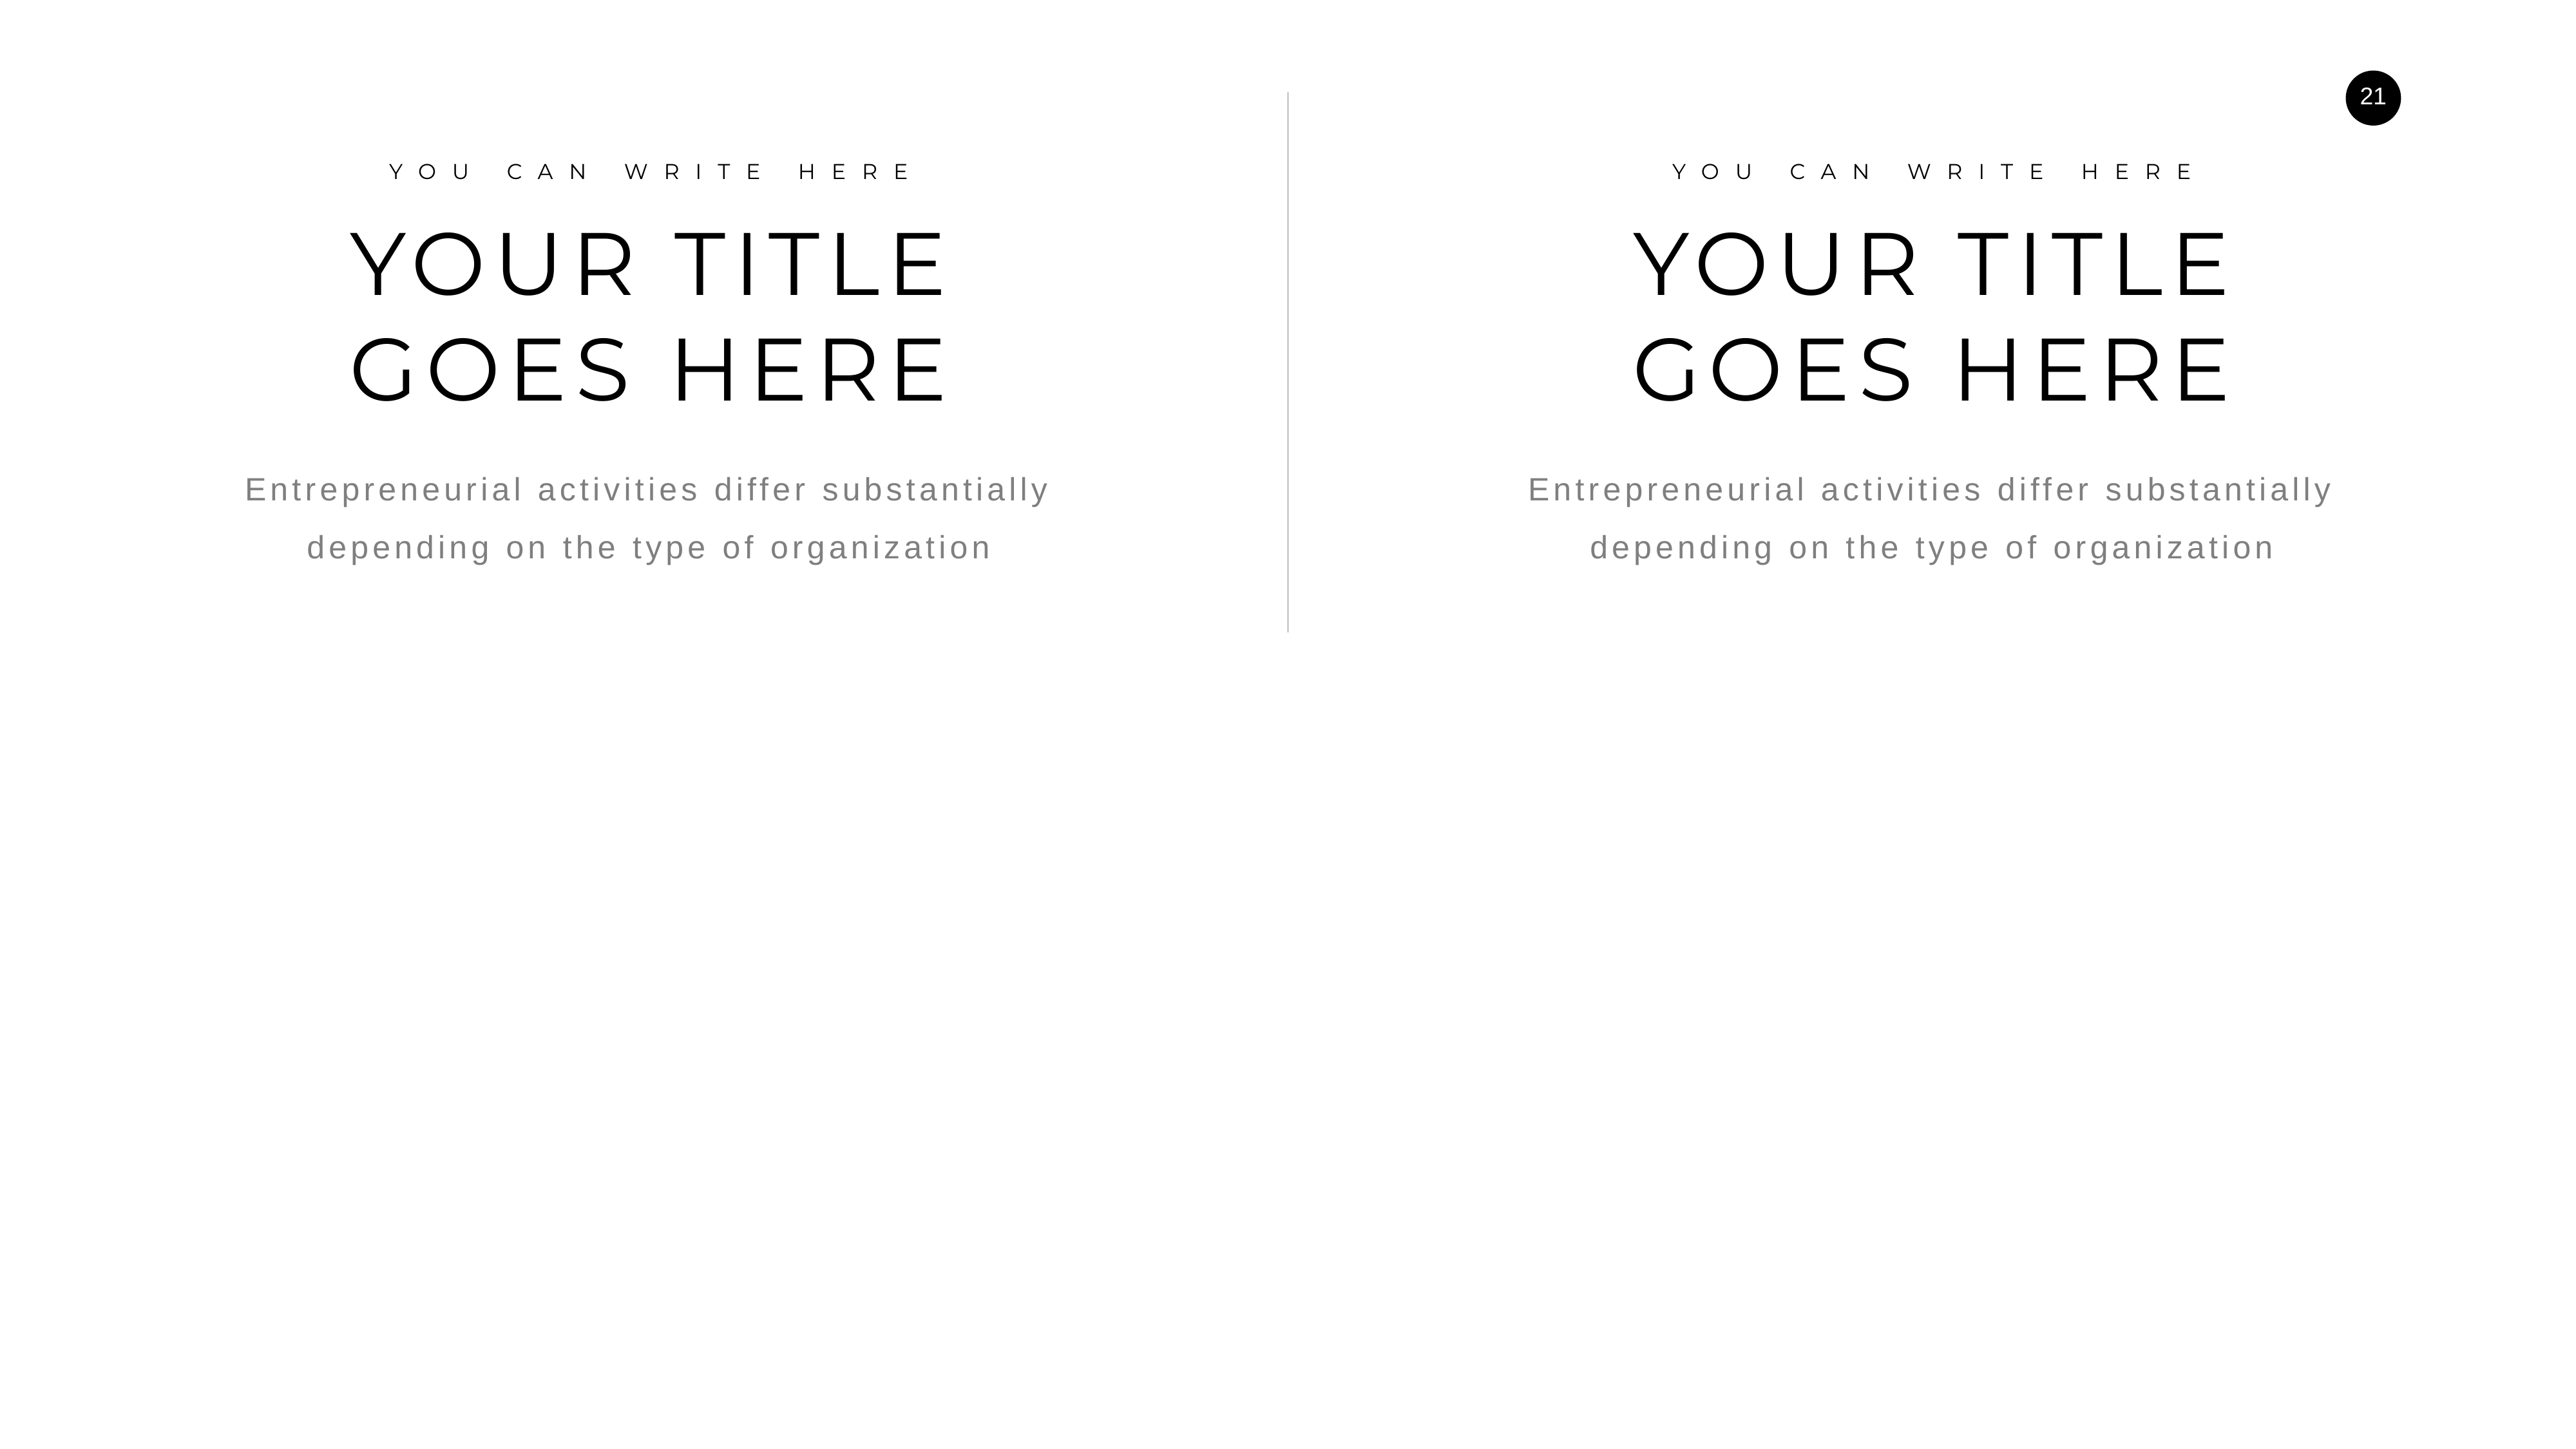

YOU CAN WRITE HERE
YOU CAN WRITE HERE
YOUR TITLE
GOES HERE
YOUR TITLE
GOES HERE
Entrepreneurial activities differ substantially depending on the type of organization
Entrepreneurial activities differ substantially depending on the type of organization